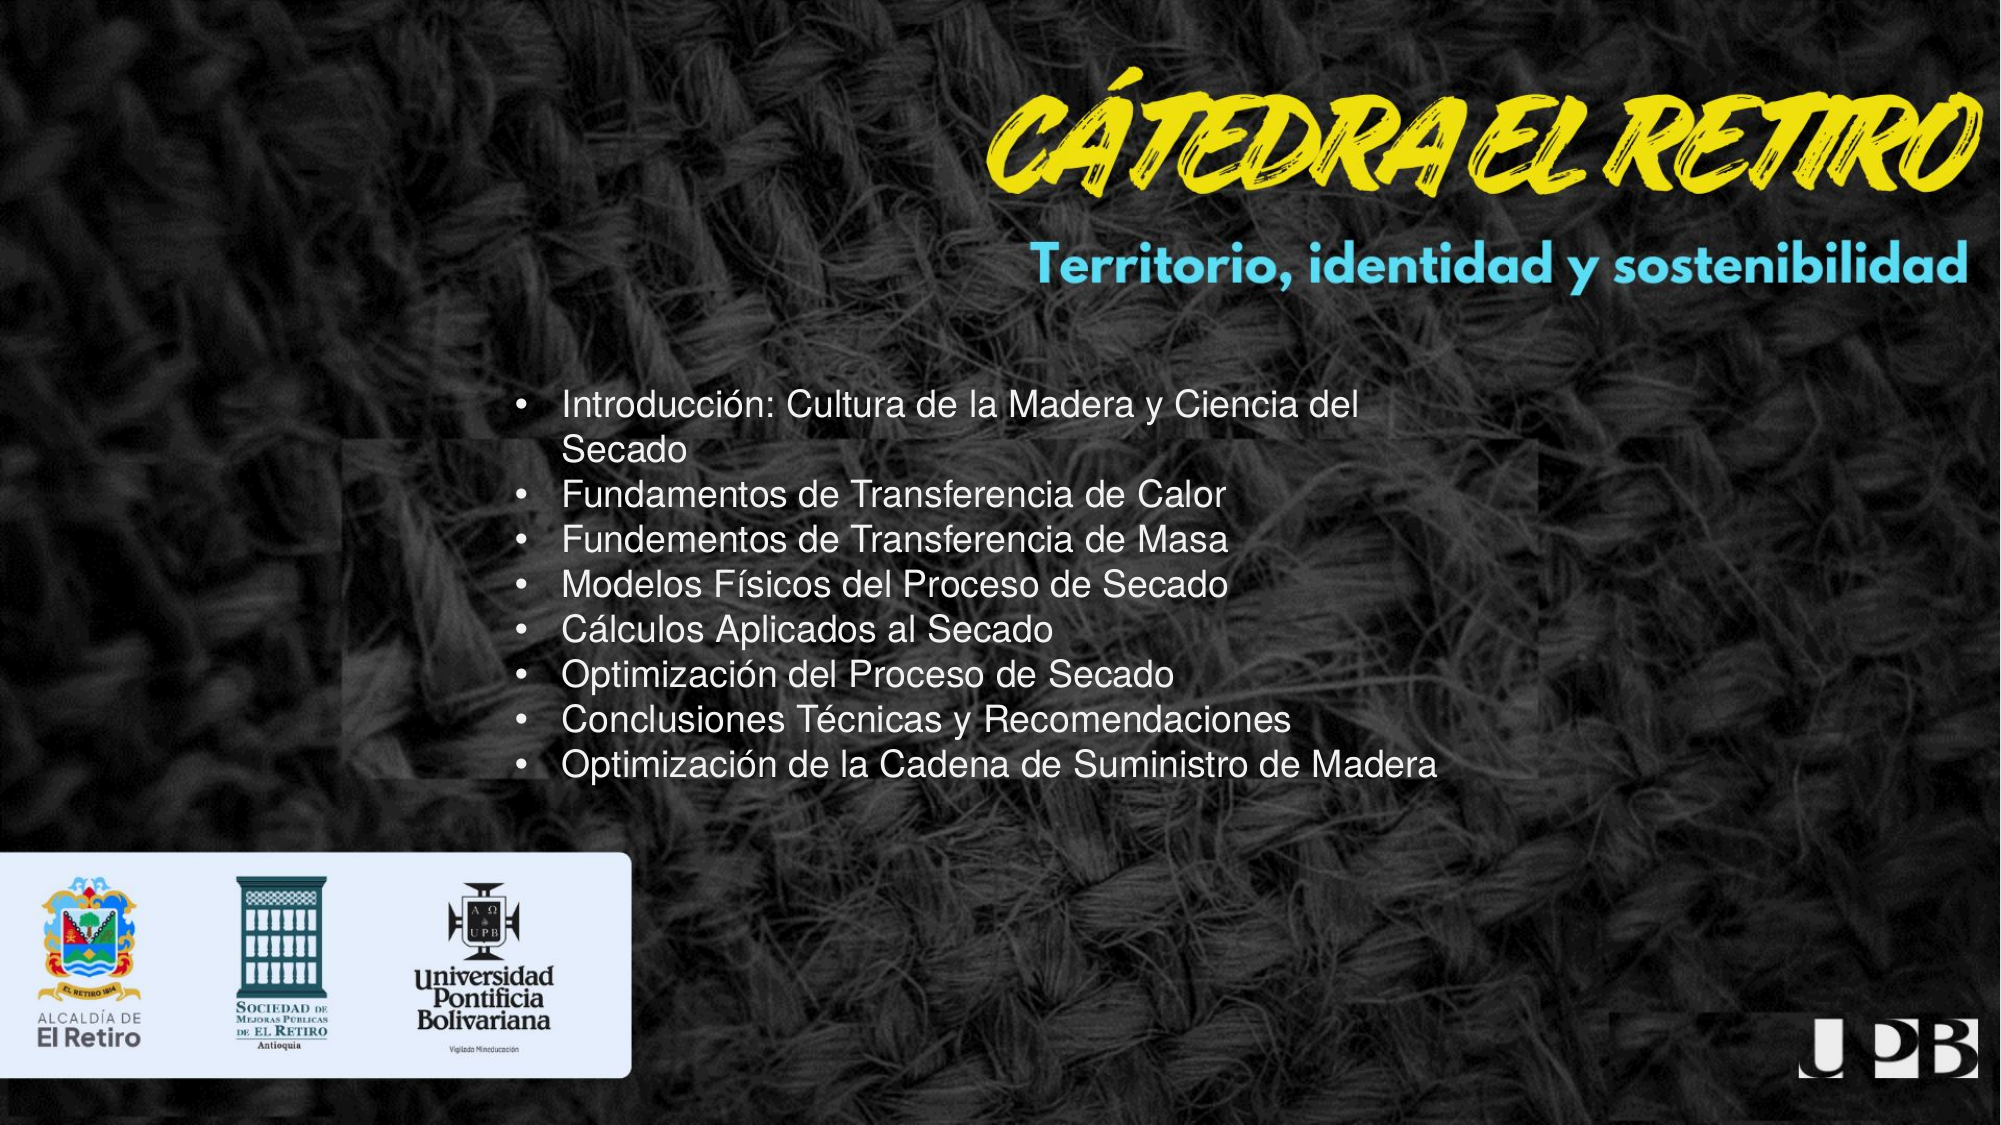

Introducción: Cultura de la Madera y Ciencia del Secado
Fundamentos de Transferencia de Calor
Fundementos de Transferencia de Masa
Modelos Físicos del Proceso de Secado
Cálculos Aplicados al Secado
Optimización del Proceso de Secado
Conclusiones Técnicas y Recomendaciones
Optimización de la Cadena de Suministro de Madera